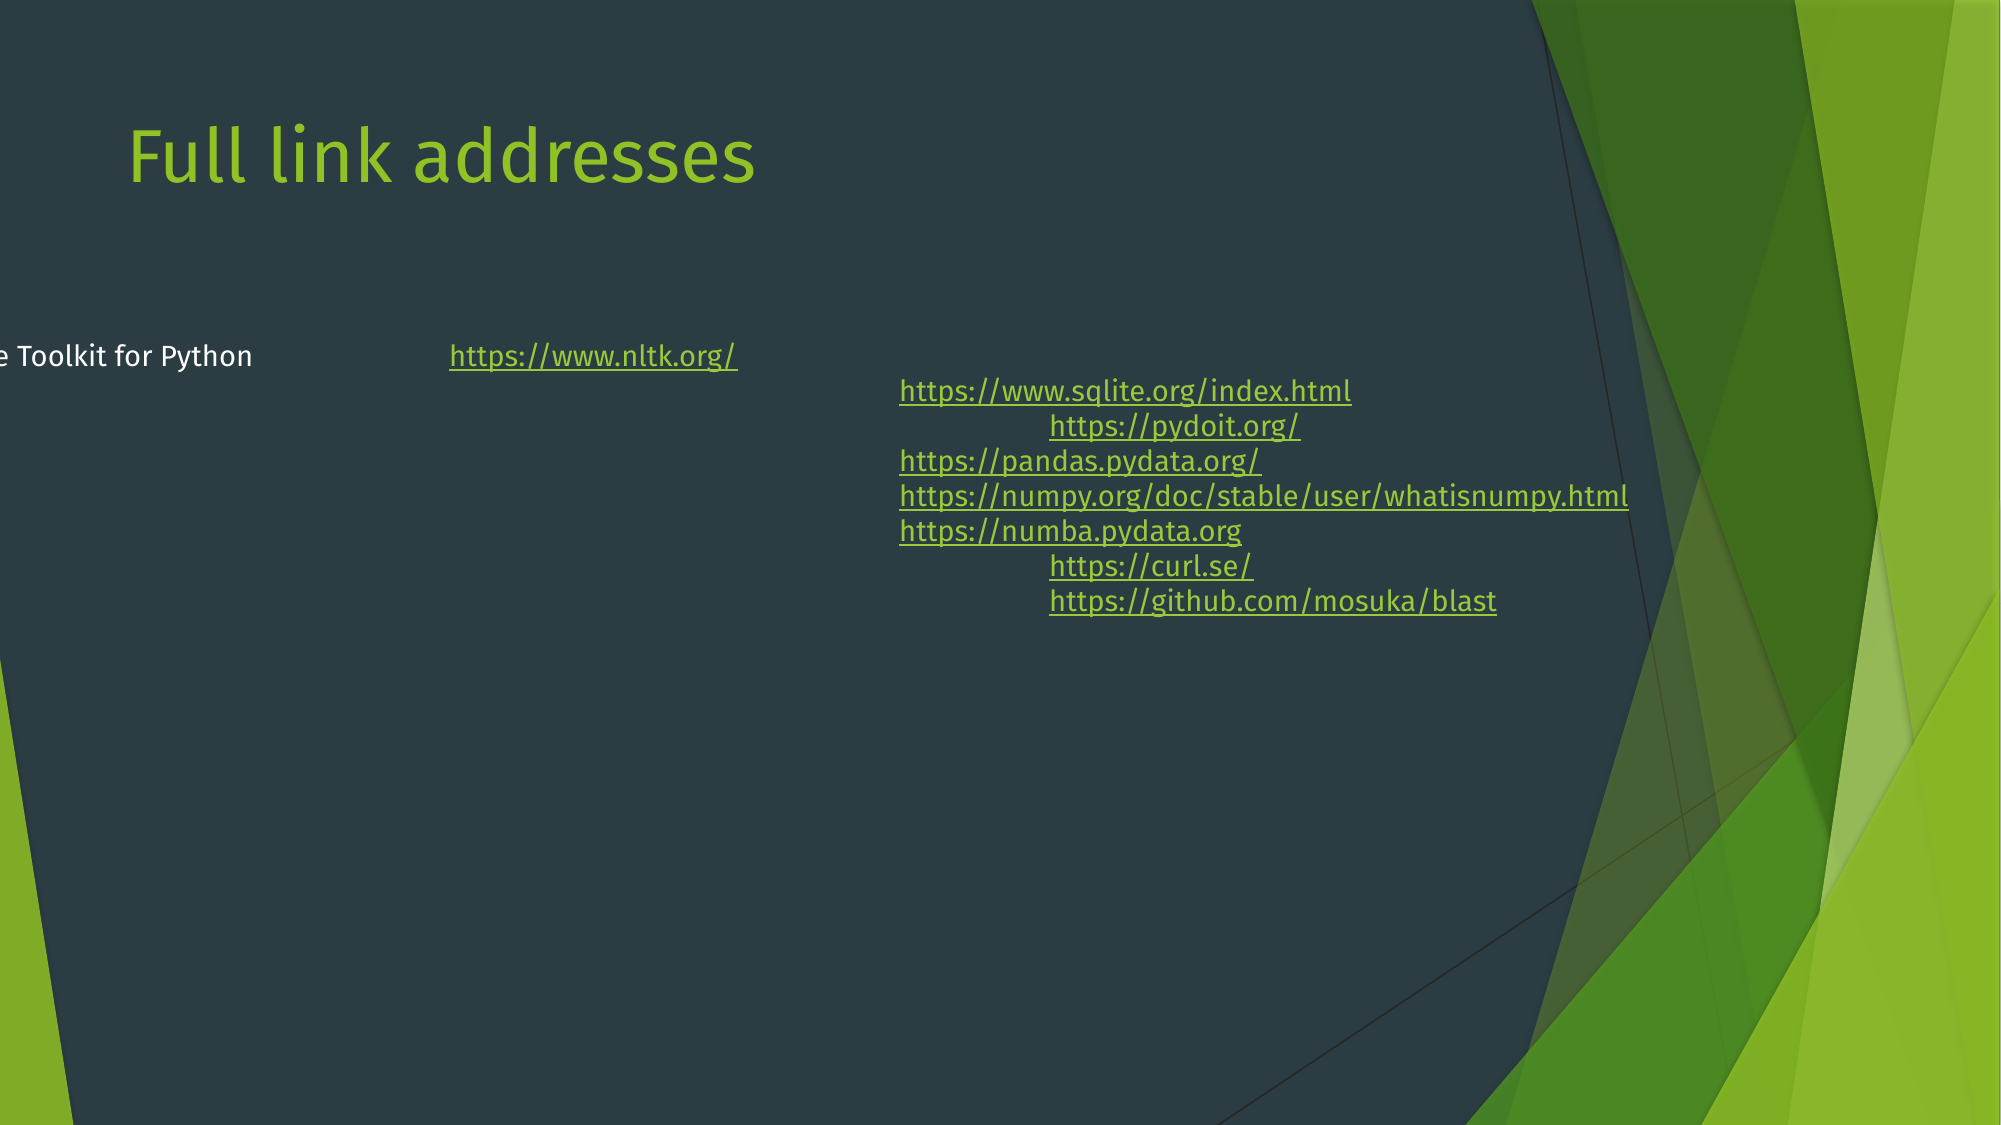

# Full link addresses
NLTK: Natural Language Toolkit for Python   		https://www.nltk.org/
SQLite								https://www.sqlite.org/index.html
Doit 									https://pydoit.org/
Pandas 								https://pandas.pydata.org/
Numpy								https://numpy.org/doc/stable/user/whatisnumpy.html
Numba								https://numba.pydata.org
cURL									https://curl.se/
Blast									https://github.com/mosuka/blast